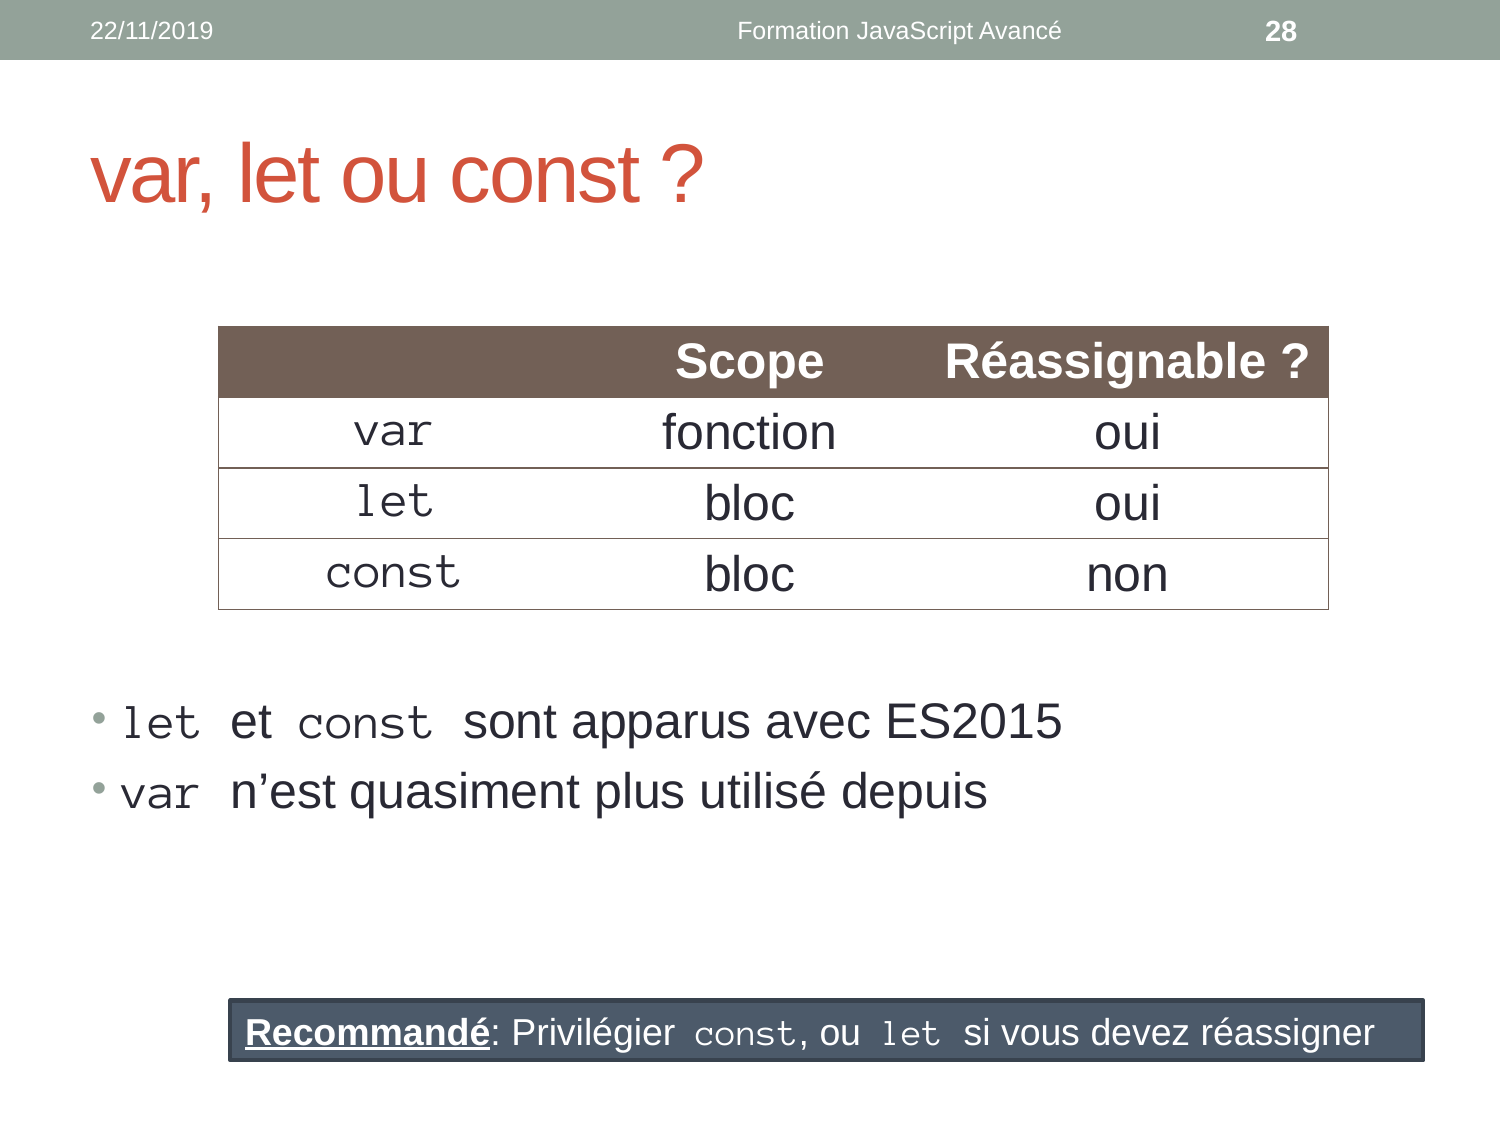

22/11/2019
Formation JavaScript Avancé
28
# var, let ou const ?
|  | Scope | Réassignable ? |
| --- | --- | --- |
| var | fonction | oui |
| let | bloc | oui |
| const | bloc | non |
let et const sont apparus avec ES2015
var n’est quasiment plus utilisé depuis
Recommandé: Privilégier const, ou let si vous devez réassigner